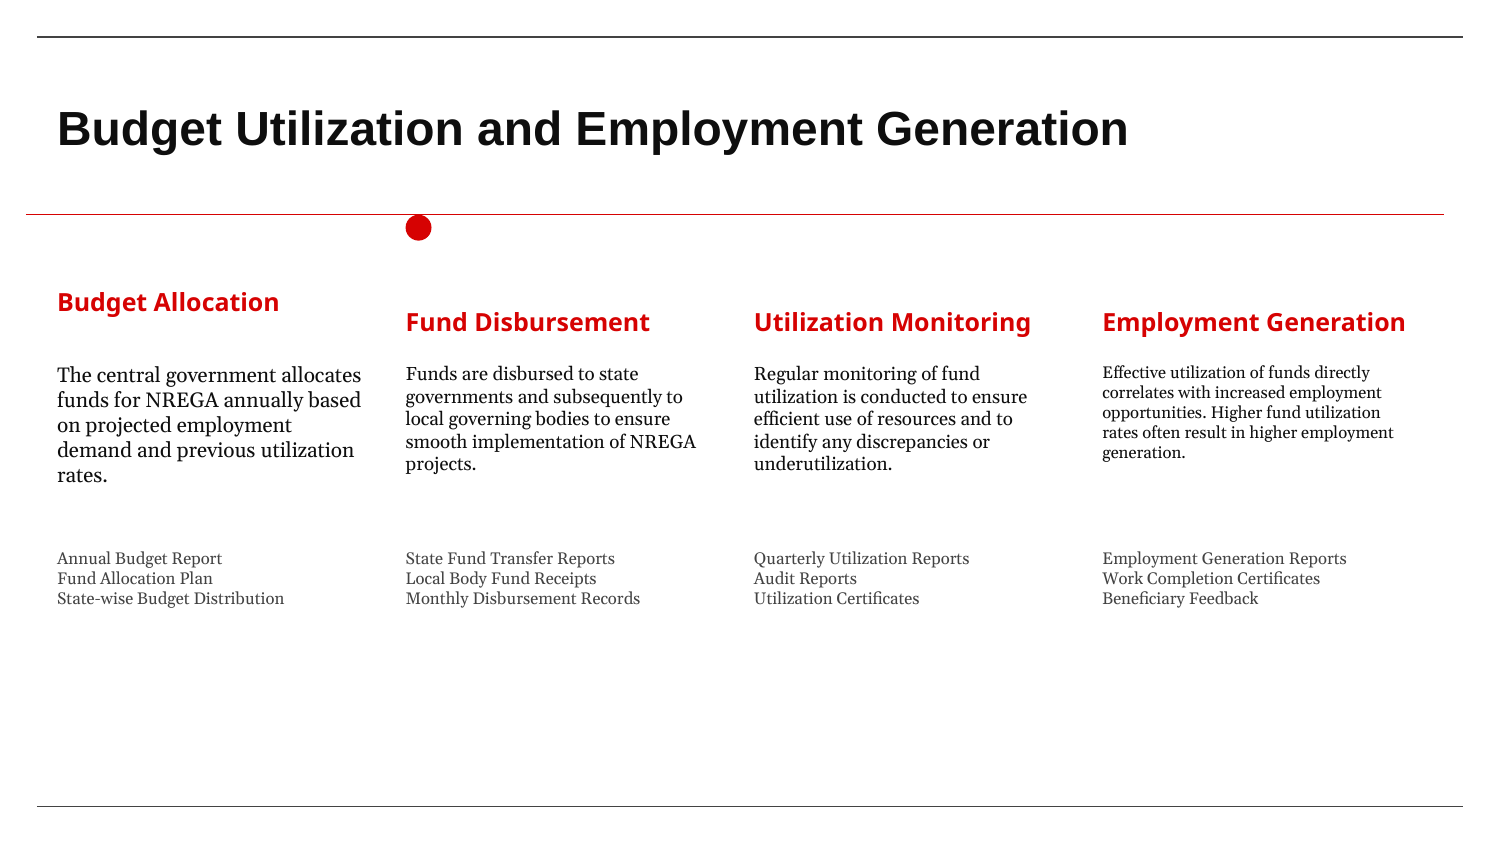

# Budget Utilization and Employment Generation

Fund Disbursement
Utilization Monitoring
Employment Generation
Budget Allocation
The central government allocates funds for NREGA annually based on projected employment demand and previous utilization rates.
Funds are disbursed to state governments and subsequently to local governing bodies to ensure smooth implementation of NREGA projects.
Regular monitoring of fund utilization is conducted to ensure efficient use of resources and to identify any discrepancies or underutilization.
Effective utilization of funds directly correlates with increased employment opportunities. Higher fund utilization rates often result in higher employment generation.
Annual Budget Report
Fund Allocation Plan
State-wise Budget Distribution
State Fund Transfer Reports
Local Body Fund Receipts
Monthly Disbursement Records
Quarterly Utilization Reports
Audit Reports
Utilization Certificates
Employment Generation Reports
Work Completion Certificates
Beneficiary Feedback